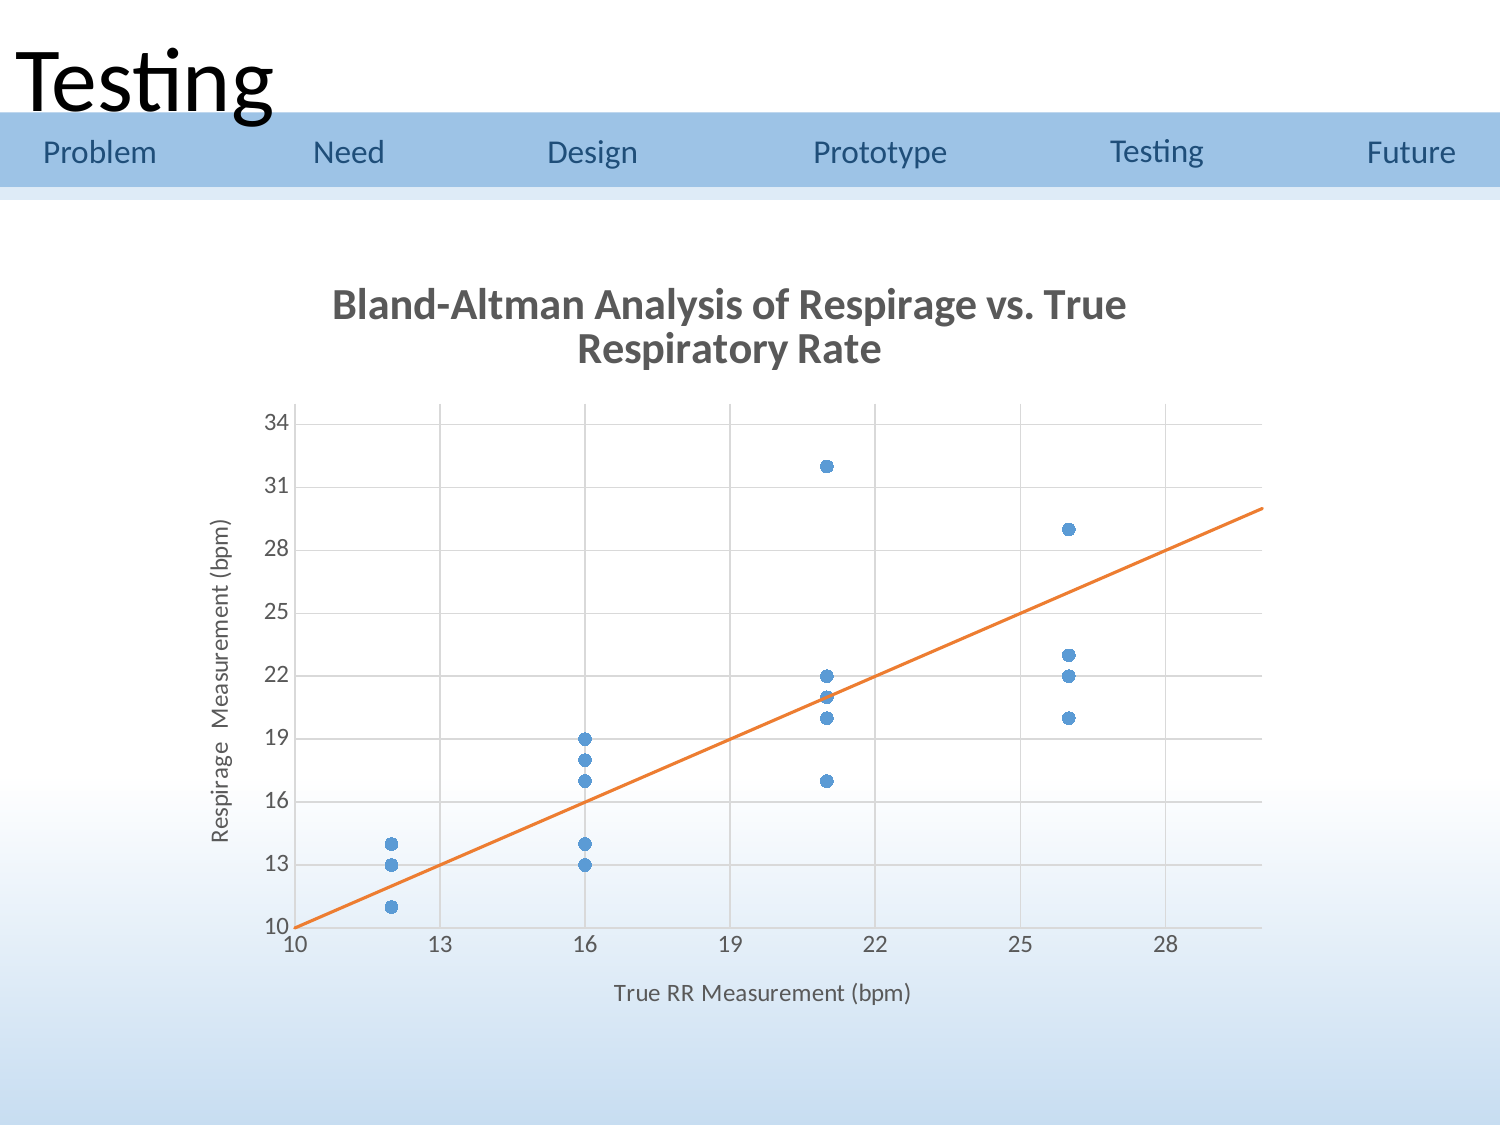

Testing

Testing
Need
Design
Prototype
Future
Problem

### Chart: Bland-Altman Analysis of Respirage vs. True Respiratory Rate

| Category |  |  |
|---|---|---|